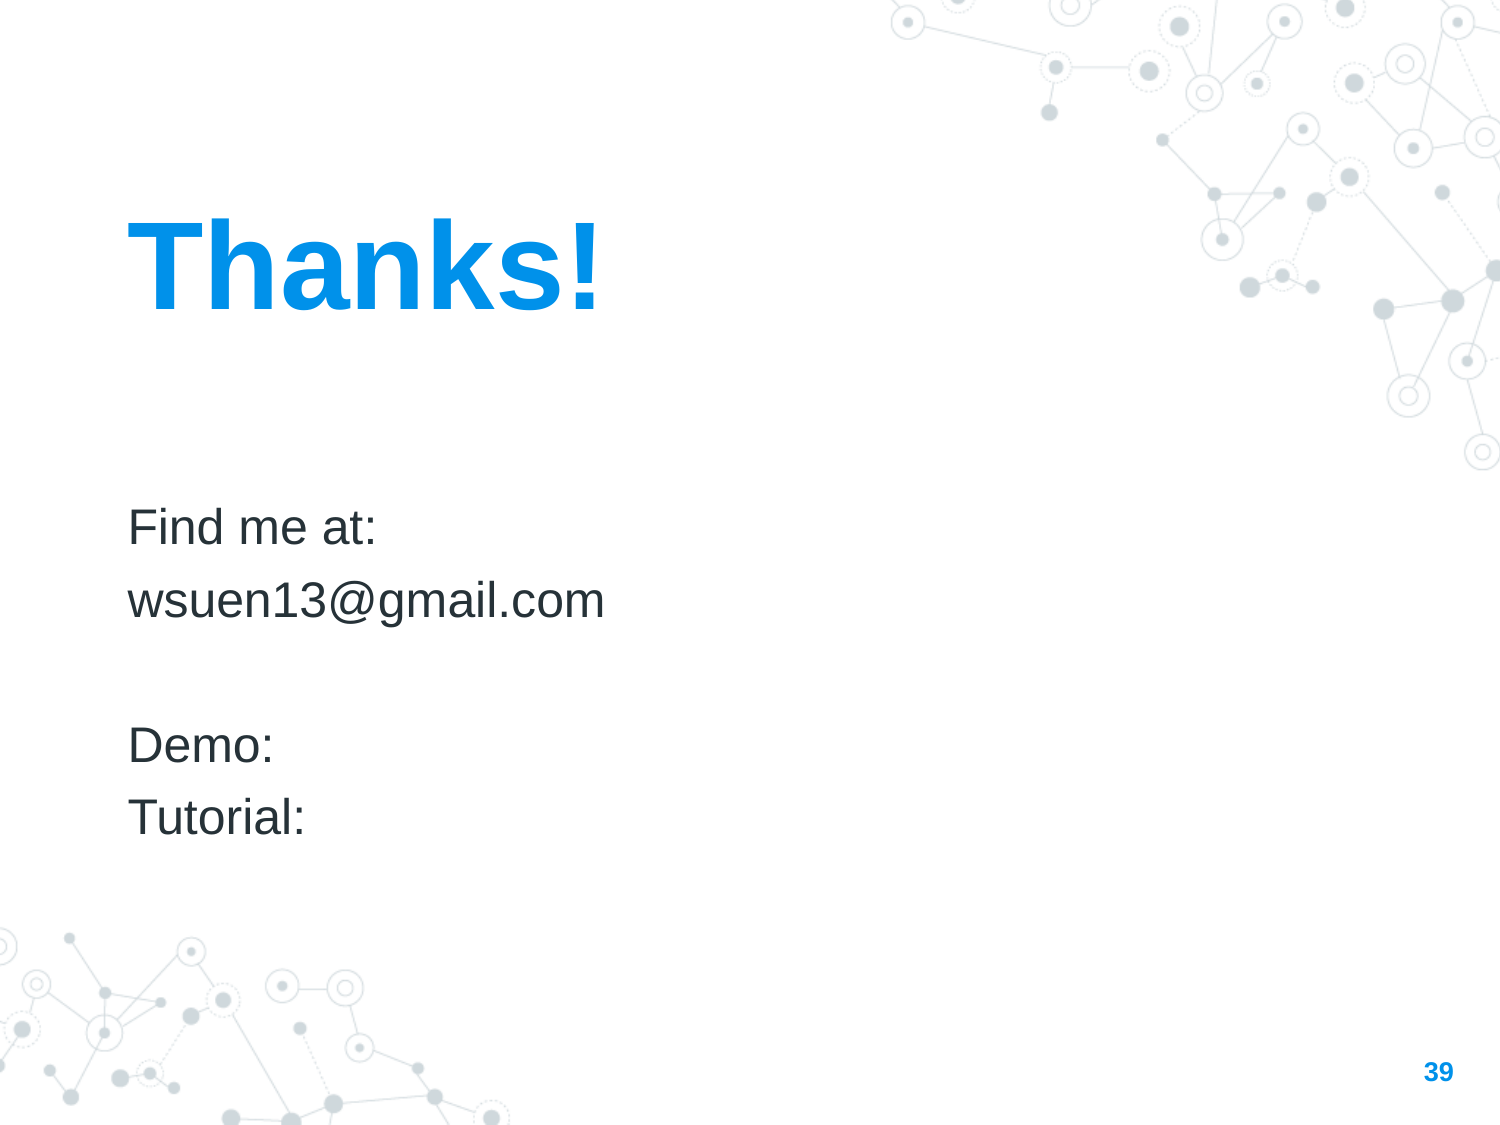

Thanks!
Find me at:
wsuen13@gmail.com

Demo:
Tutorial:
39